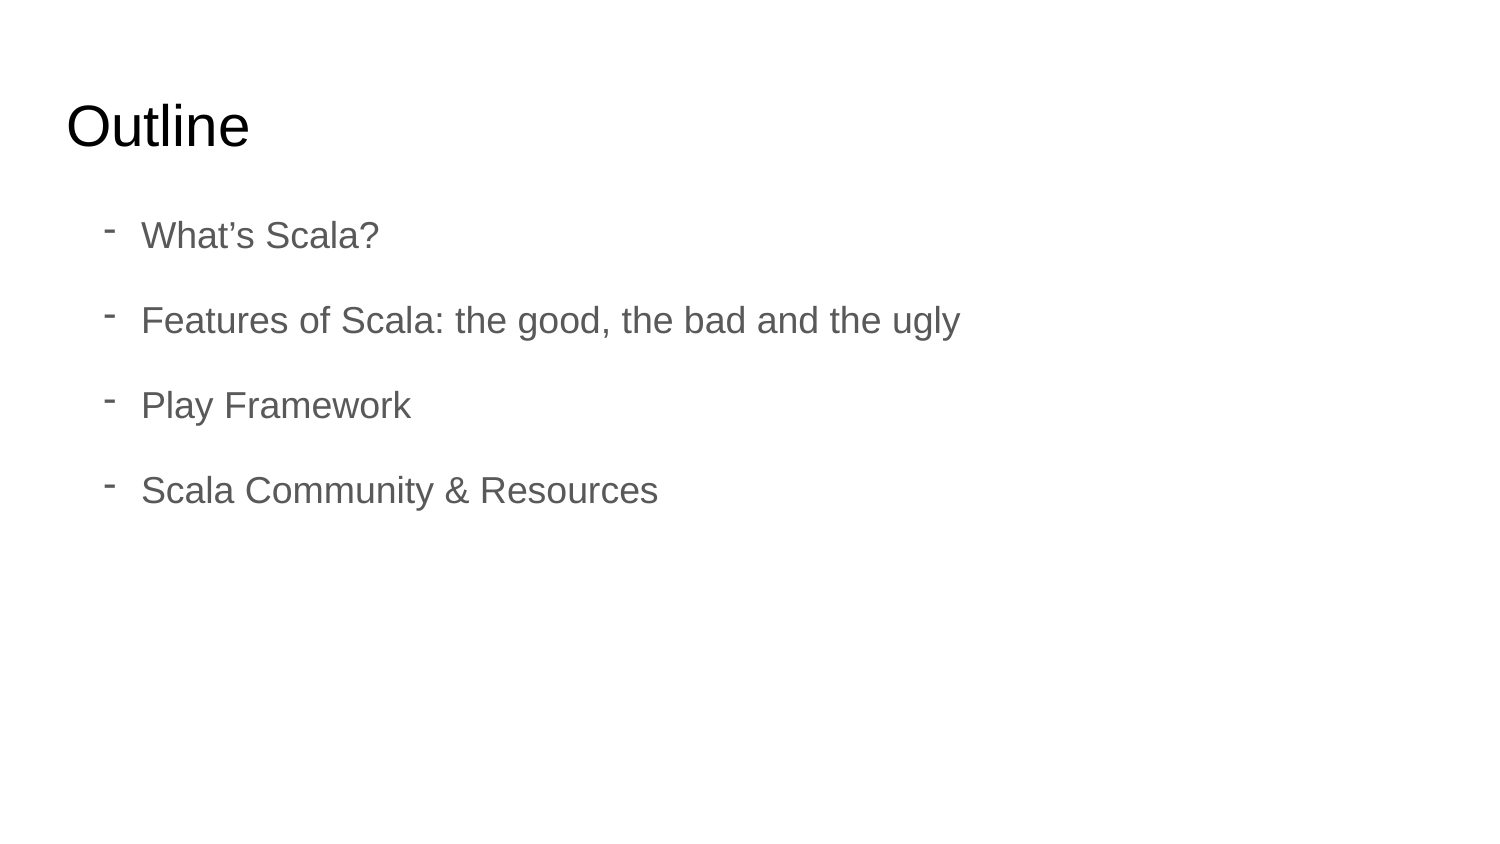

# Outline
What’s Scala?
Features of Scala: the good, the bad and the ugly
Play Framework
Scala Community & Resources